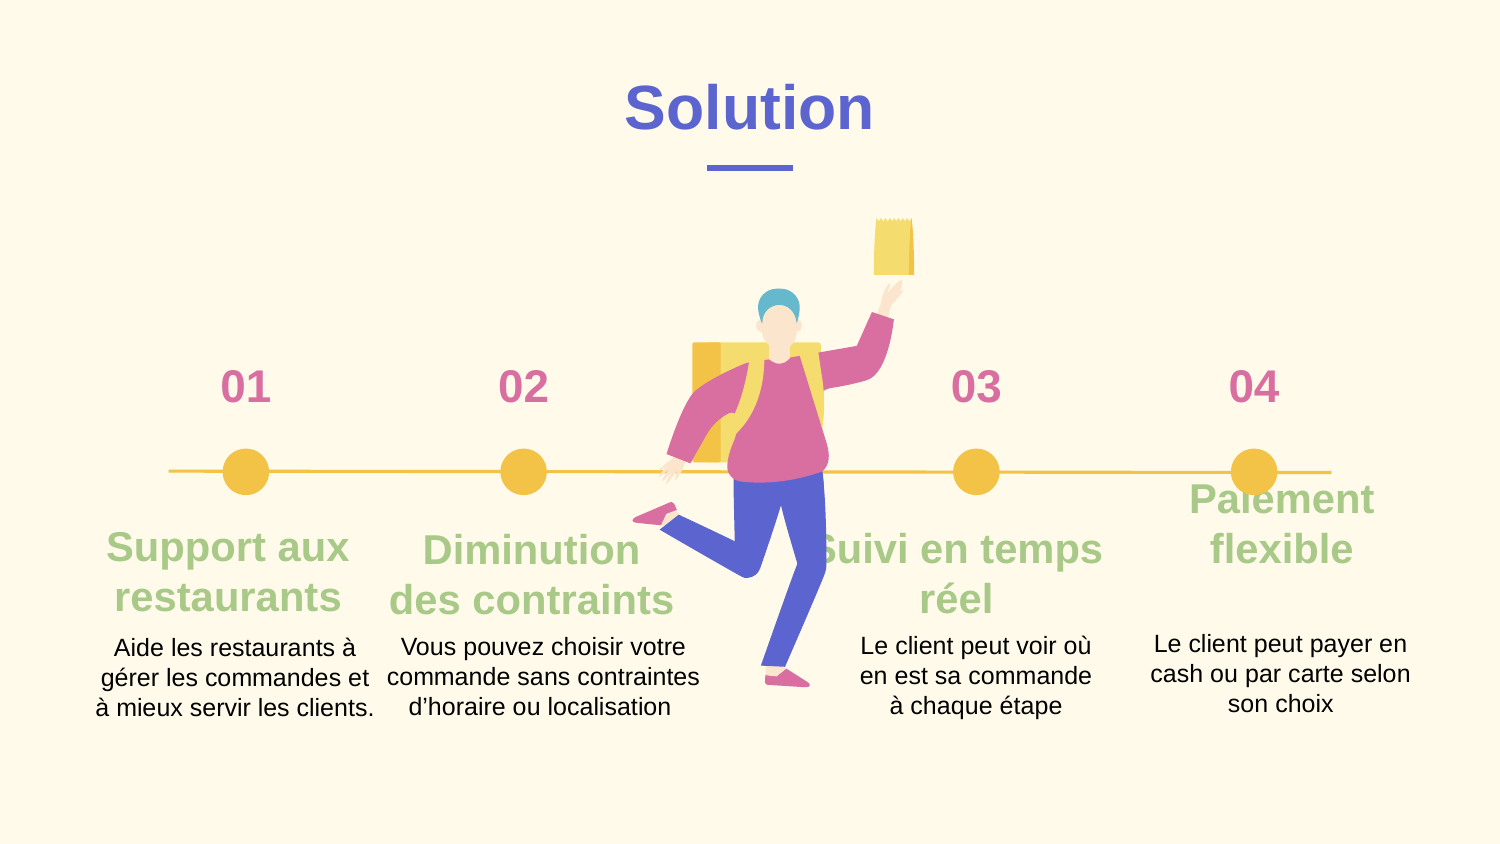

# Solution

01
02
03
04

Paiement flexible
Diminution des contraints
Suivi en temps réel
Support aux restaurants
Le client peut payer en cash ou par carte selon son choix

Le client peut voir où en est sa commande à chaque étape
Vous pouvez choisir votre commande sans contraintes d’horaire ou localisation
Aide les restaurants à gérer les commandes et à mieux servir les clients.